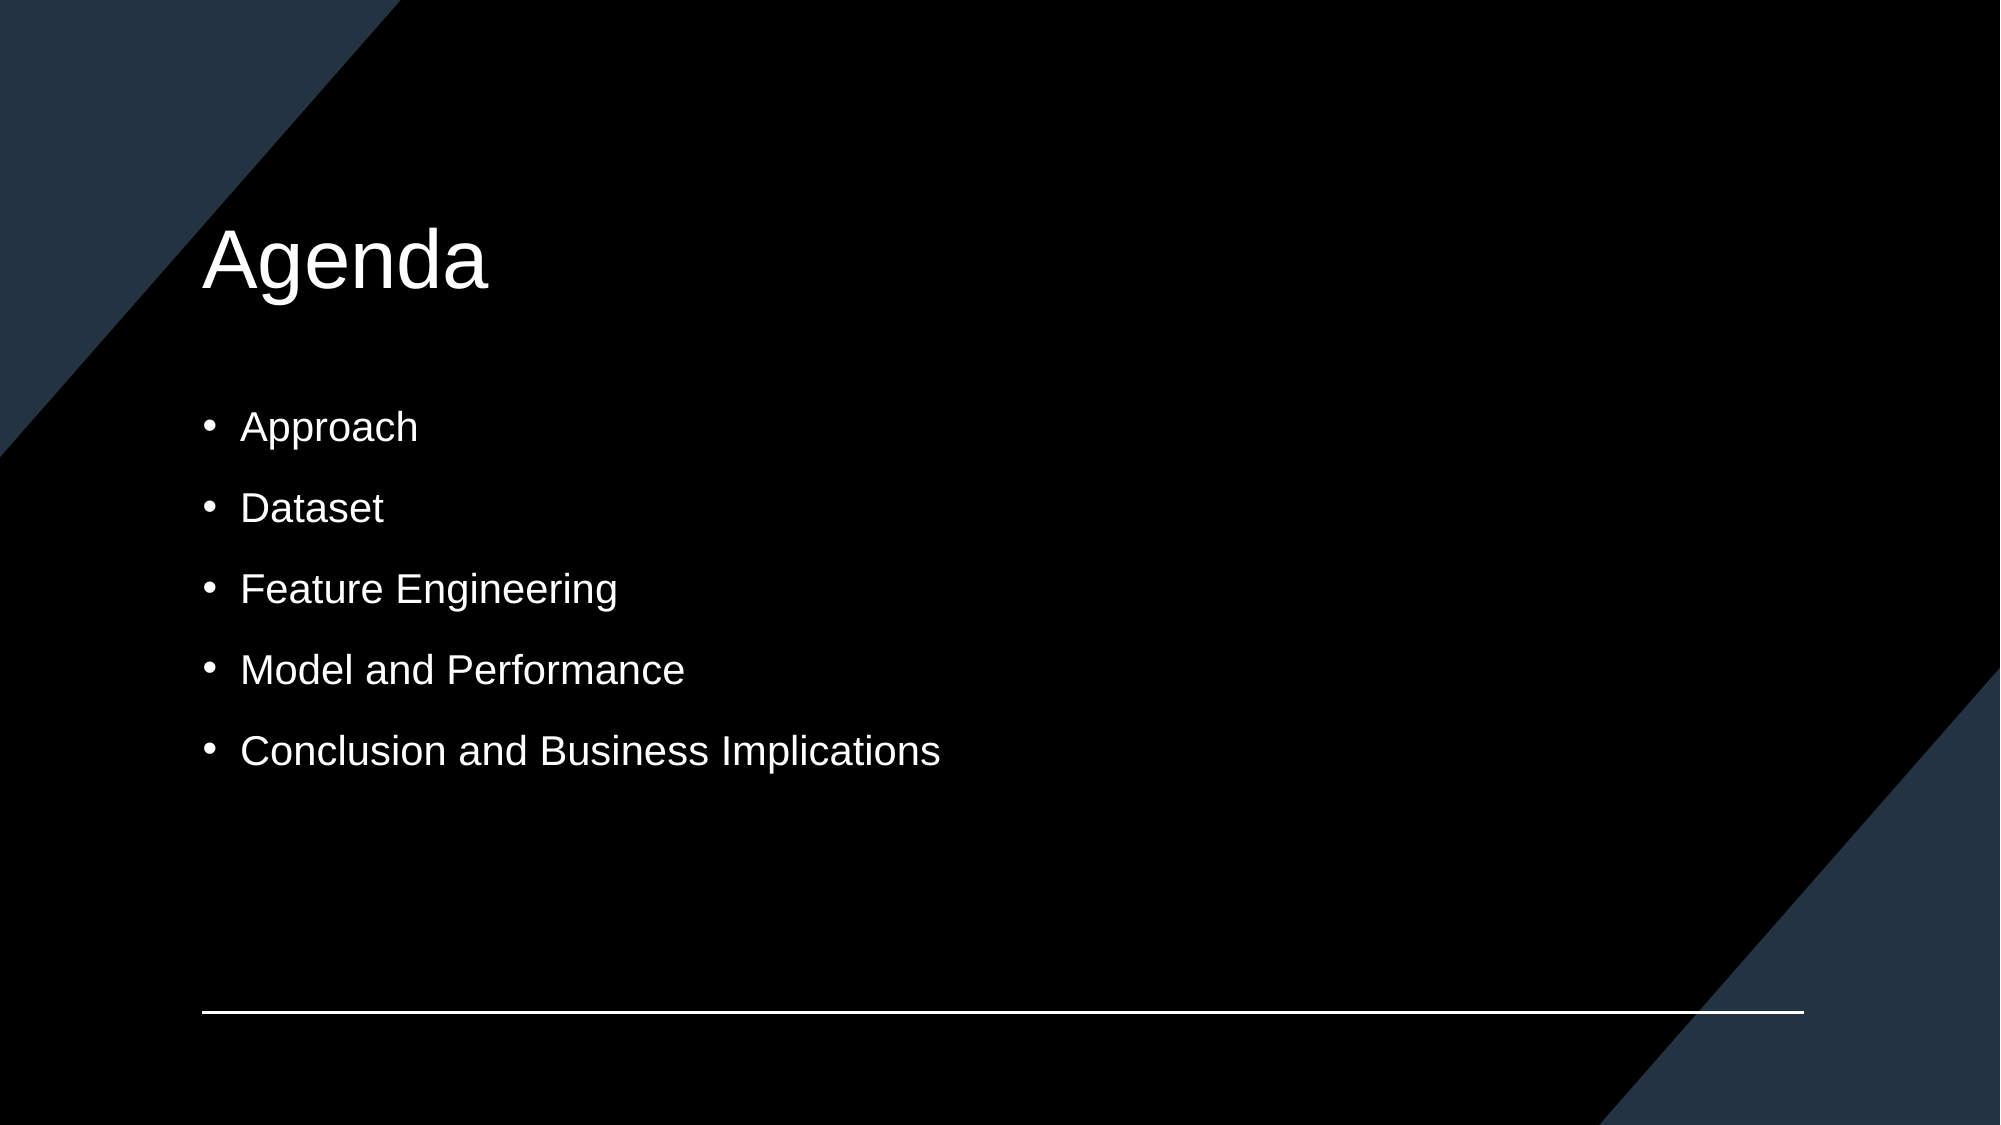

# Agenda
Approach
Dataset
Feature Engineering
Model and Performance
Conclusion and Business Implications